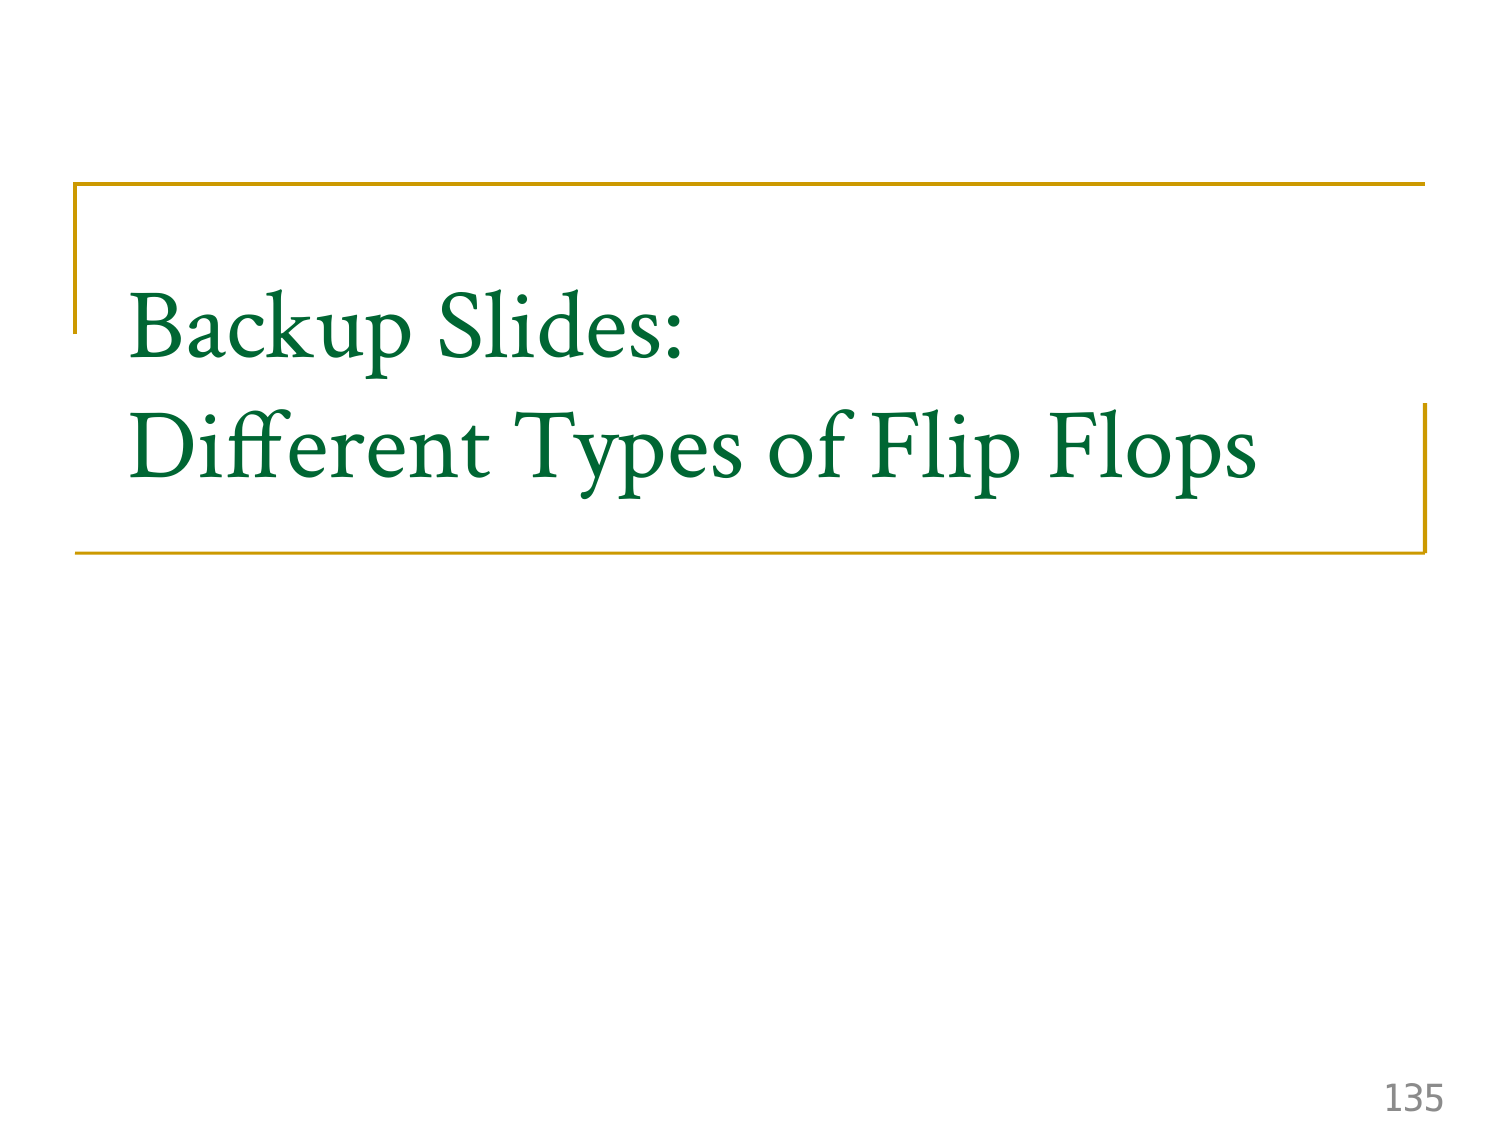

# Backup Slides: Different Types of Flip Flops

135